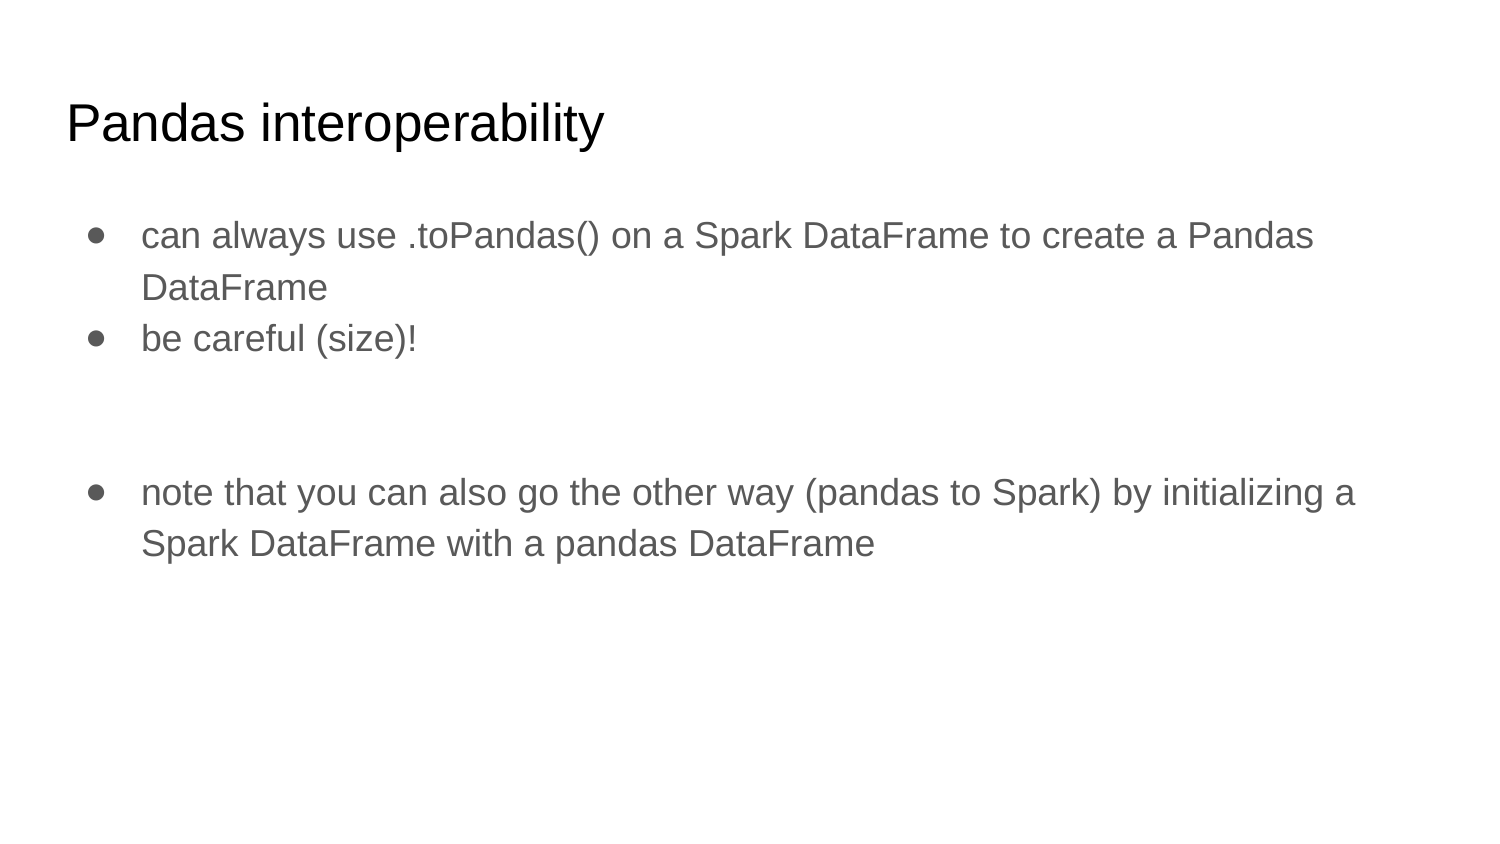

# Pandas interoperability
can always use .toPandas() on a Spark DataFrame to create a Pandas DataFrame
be careful (size)!

note that you can also go the other way (pandas to Spark) by initializing a Spark DataFrame with a pandas DataFrame